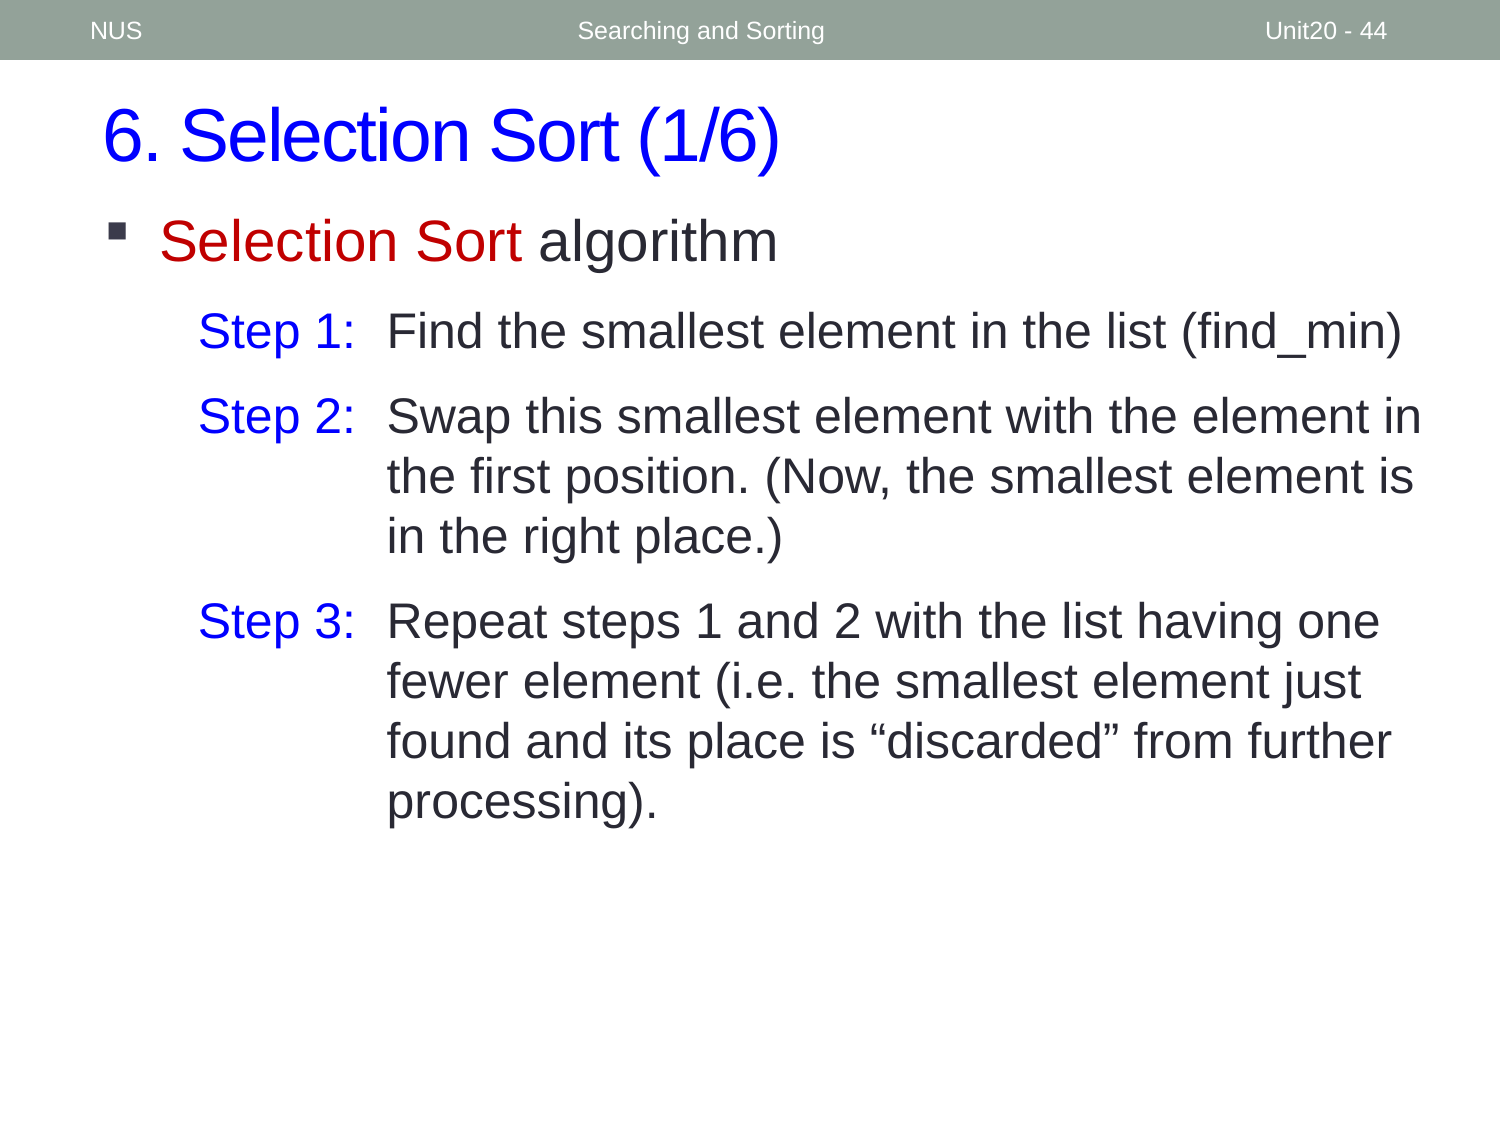

NUS
Searching and Sorting
Unit20 - 44
# 6. Selection Sort (1/6)
Selection Sort algorithm
Step 1: 	Find the smallest element in the list (find_min)
Step 2:	Swap this smallest element with the element in the first position. (Now, the smallest element is in the right place.)
Step 3: 	Repeat steps 1 and 2 with the list having one fewer element (i.e. the smallest element just found and its place is “discarded” from further processing).